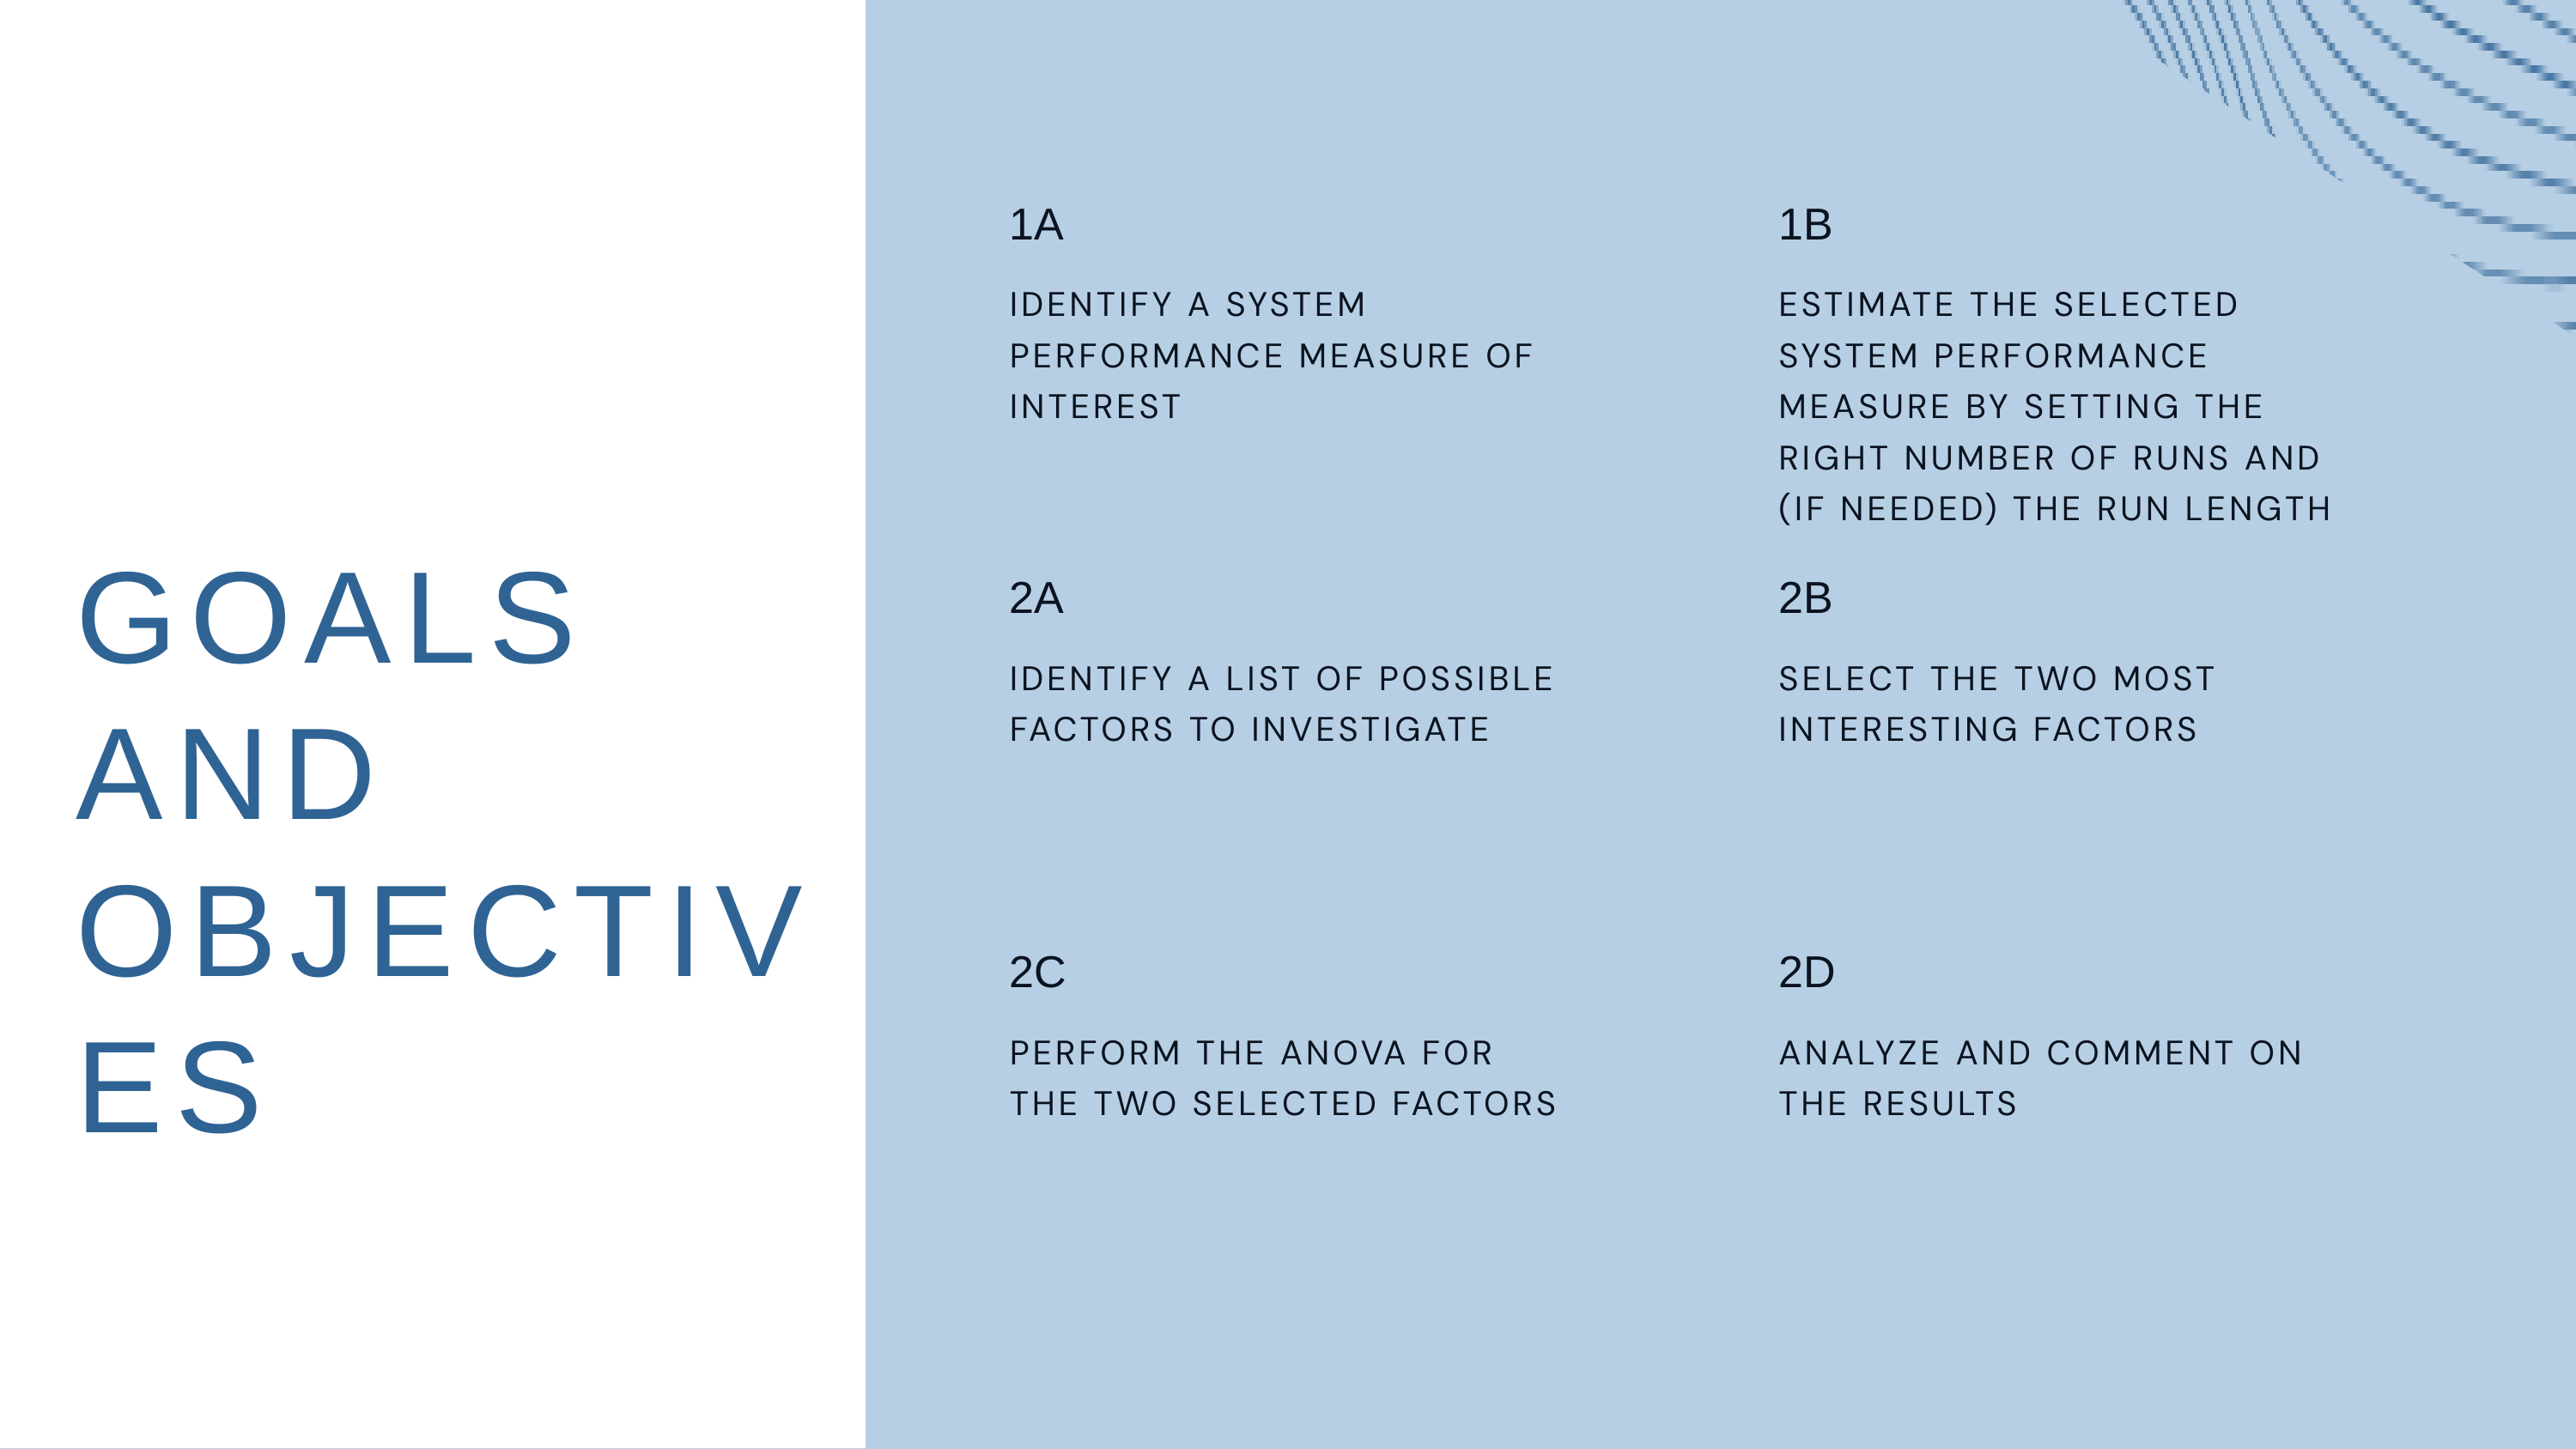

1A
IDENTIFY A SYSTEM PERFORMANCE MEASURE OF INTEREST
1B
ESTIMATE THE SELECTED SYSTEM PERFORMANCE MEASURE BY SETTING THE RIGHT NUMBER OF RUNS AND (IF NEEDED) THE RUN LENGTH
GOALS AND OBJECTIVES
2A
IDENTIFY A LIST OF POSSIBLE FACTORS TO INVESTIGATE
2B
SELECT THE TWO MOST INTERESTING FACTORS
2C
PERFORM THE ANOVA FOR THE TWO SELECTED FACTORS
2D
ANALYZE AND COMMENT ON THE RESULTS